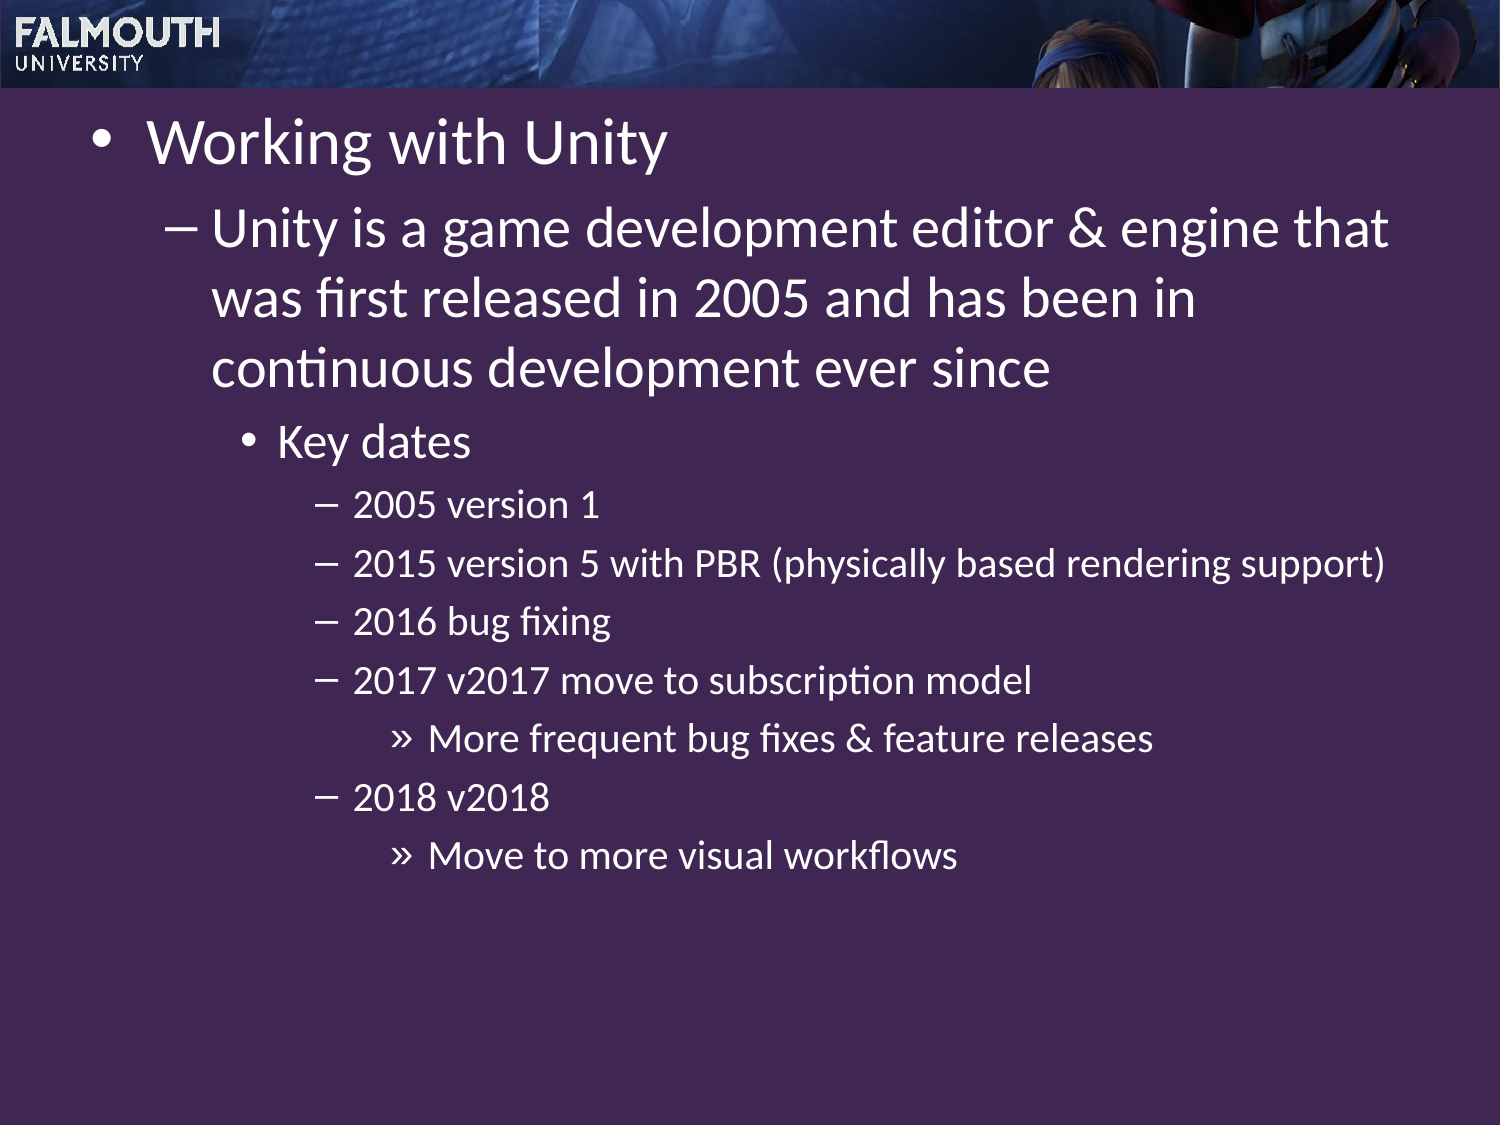

Working with Unity
Unity is a game development editor & engine that was first released in 2005 and has been in continuous development ever since
Key dates
2005 version 1
2015 version 5 with PBR (physically based rendering support)
2016 bug fixing
2017 v2017 move to subscription model
More frequent bug fixes & feature releases
2018 v2018
Move to more visual workflows